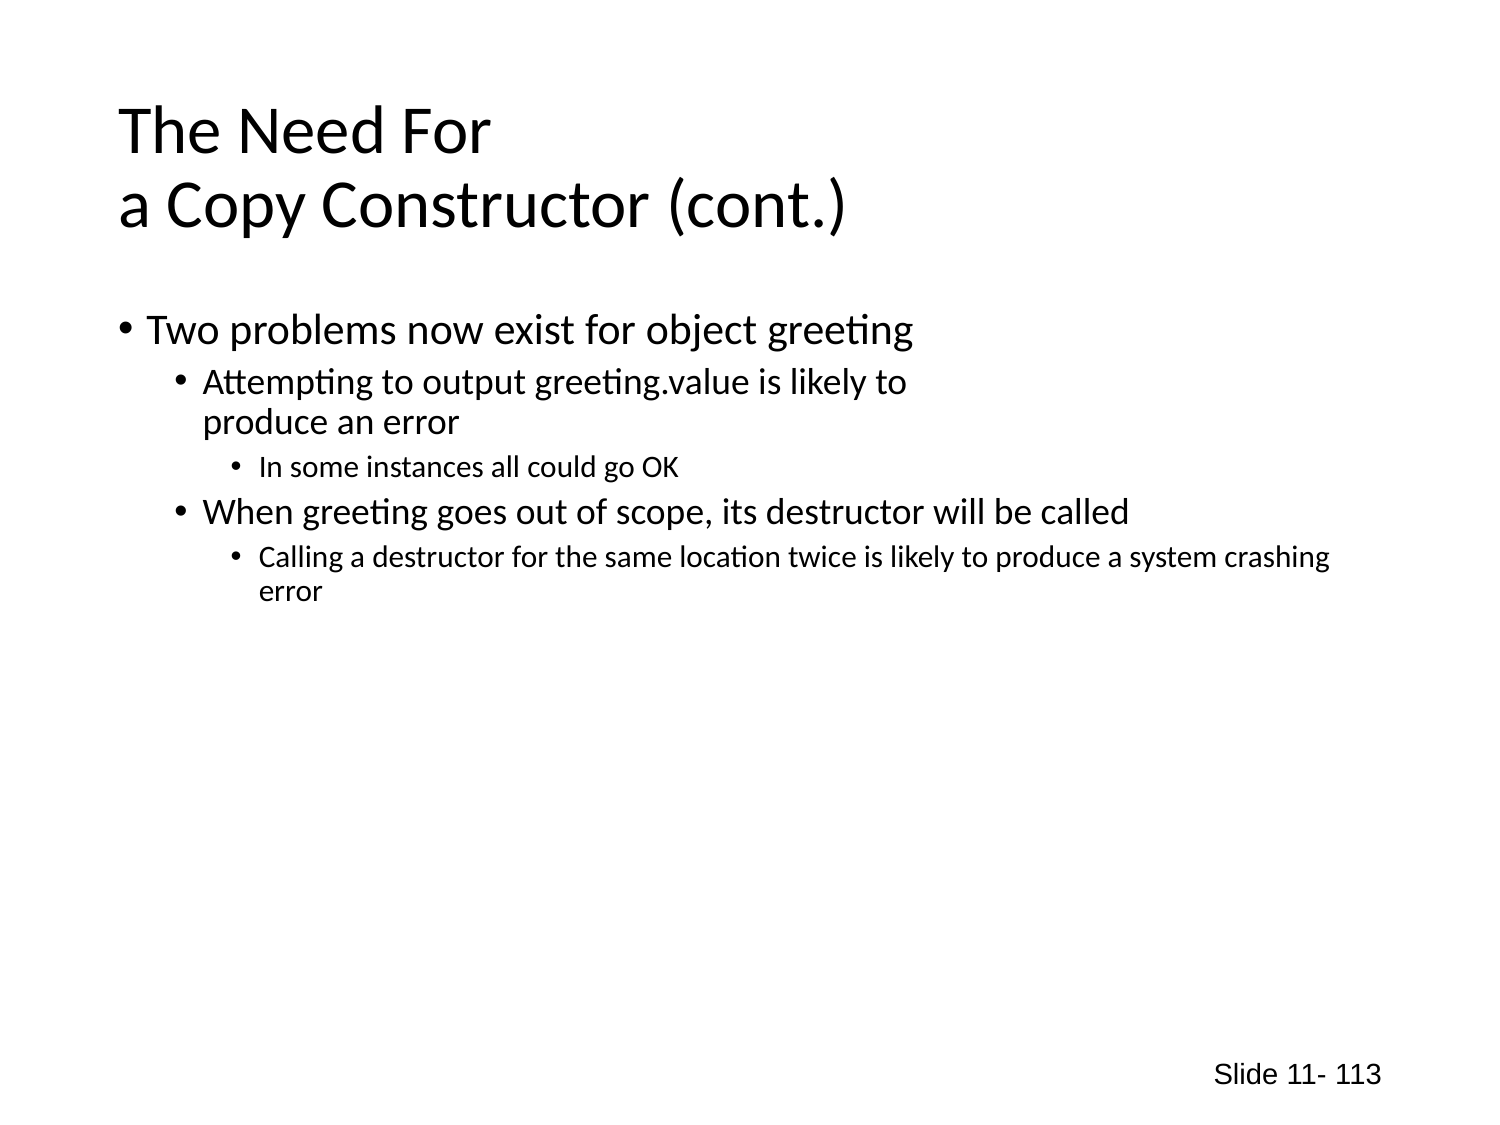

# The Need For a Copy Constructor (cont.)
Two problems now exist for object greeting
Attempting to output greeting.value is likely to
produce an error
In some instances all could go OK
When greeting goes out of scope, its destructor will be called
Calling a destructor for the same location twice is likely to produce a system crashing error
Slide 11- 113